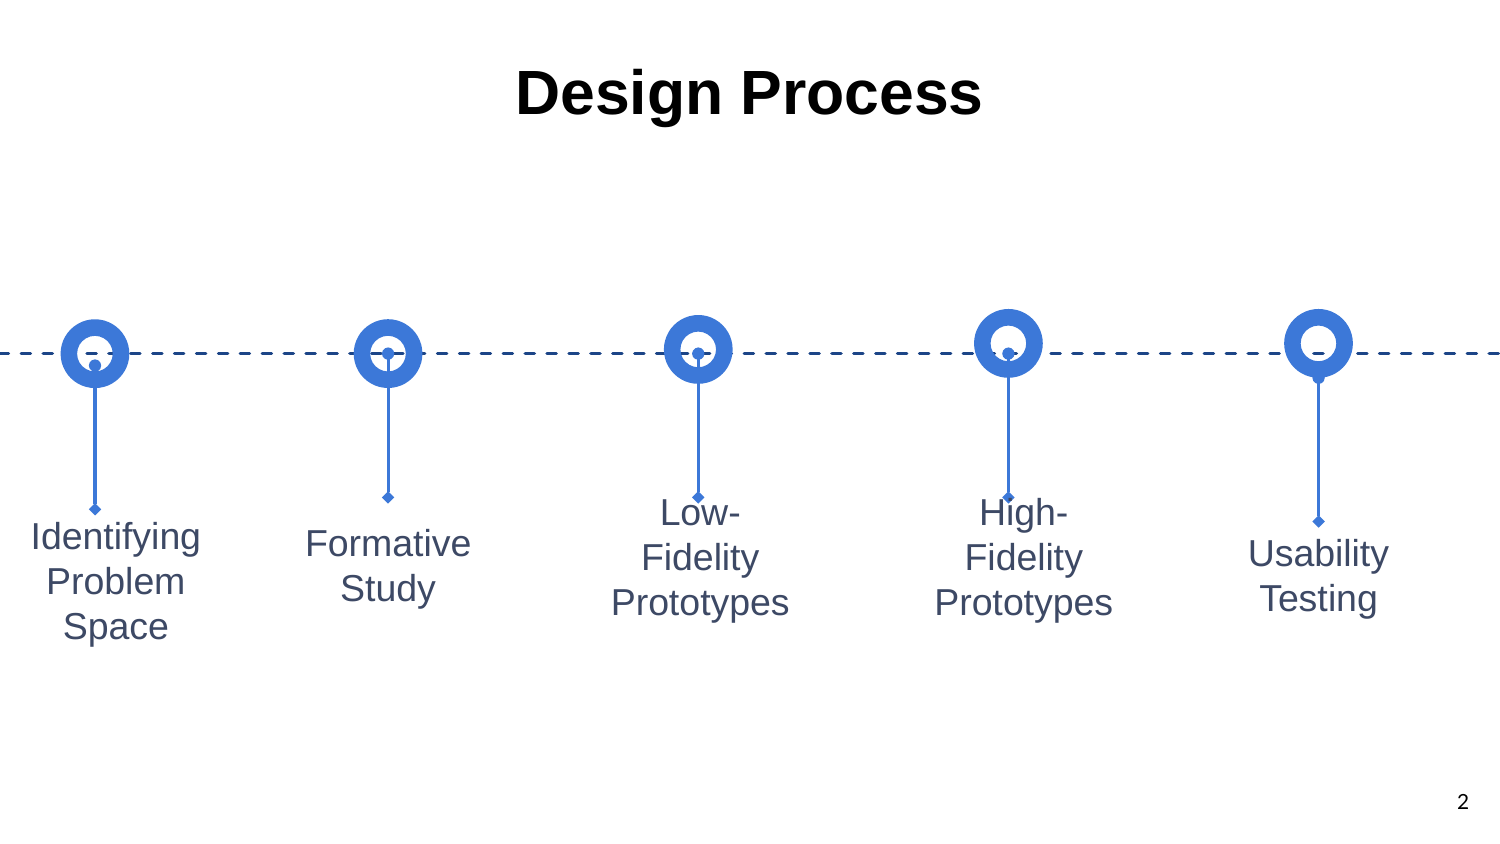

Design Process

High-Fidelity
Prototypes
Low-Fidelity
Prototypes
Formative
Study
Usability Testing
Identifying Problem
Space
2